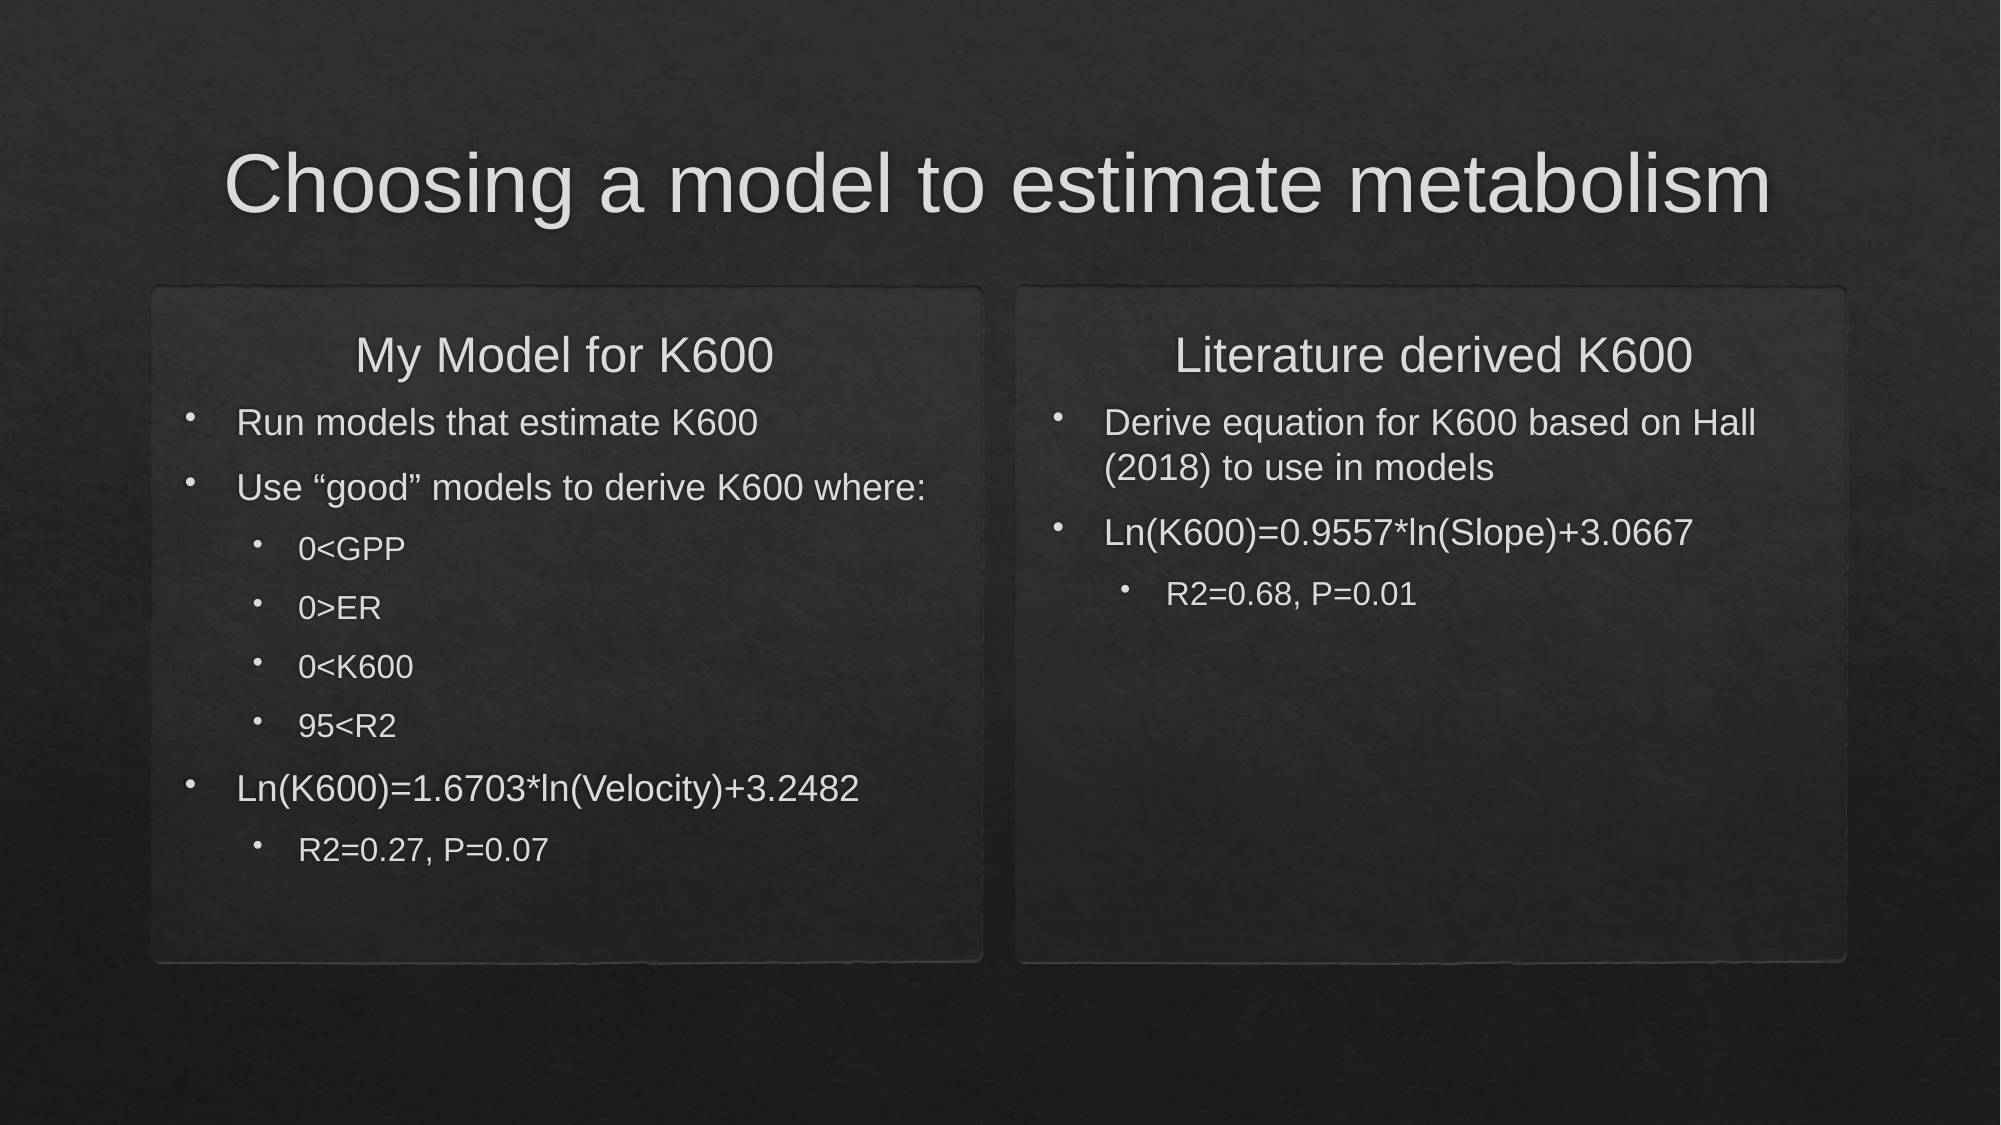

# Choosing a model to estimate metabolism
My Model for K600
Literature derived K600
Run models that estimate K600
Use “good” models to derive K600 where:
0<GPP
0>ER
0<K600
95<R2
Ln(K600)=1.6703*ln(Velocity)+3.2482
R2=0.27, P=0.07

Derive equation for K600 based on Hall (2018) to use in models
Ln(K600)=0.9557*ln(Slope)+3.0667
R2=0.68, P=0.01